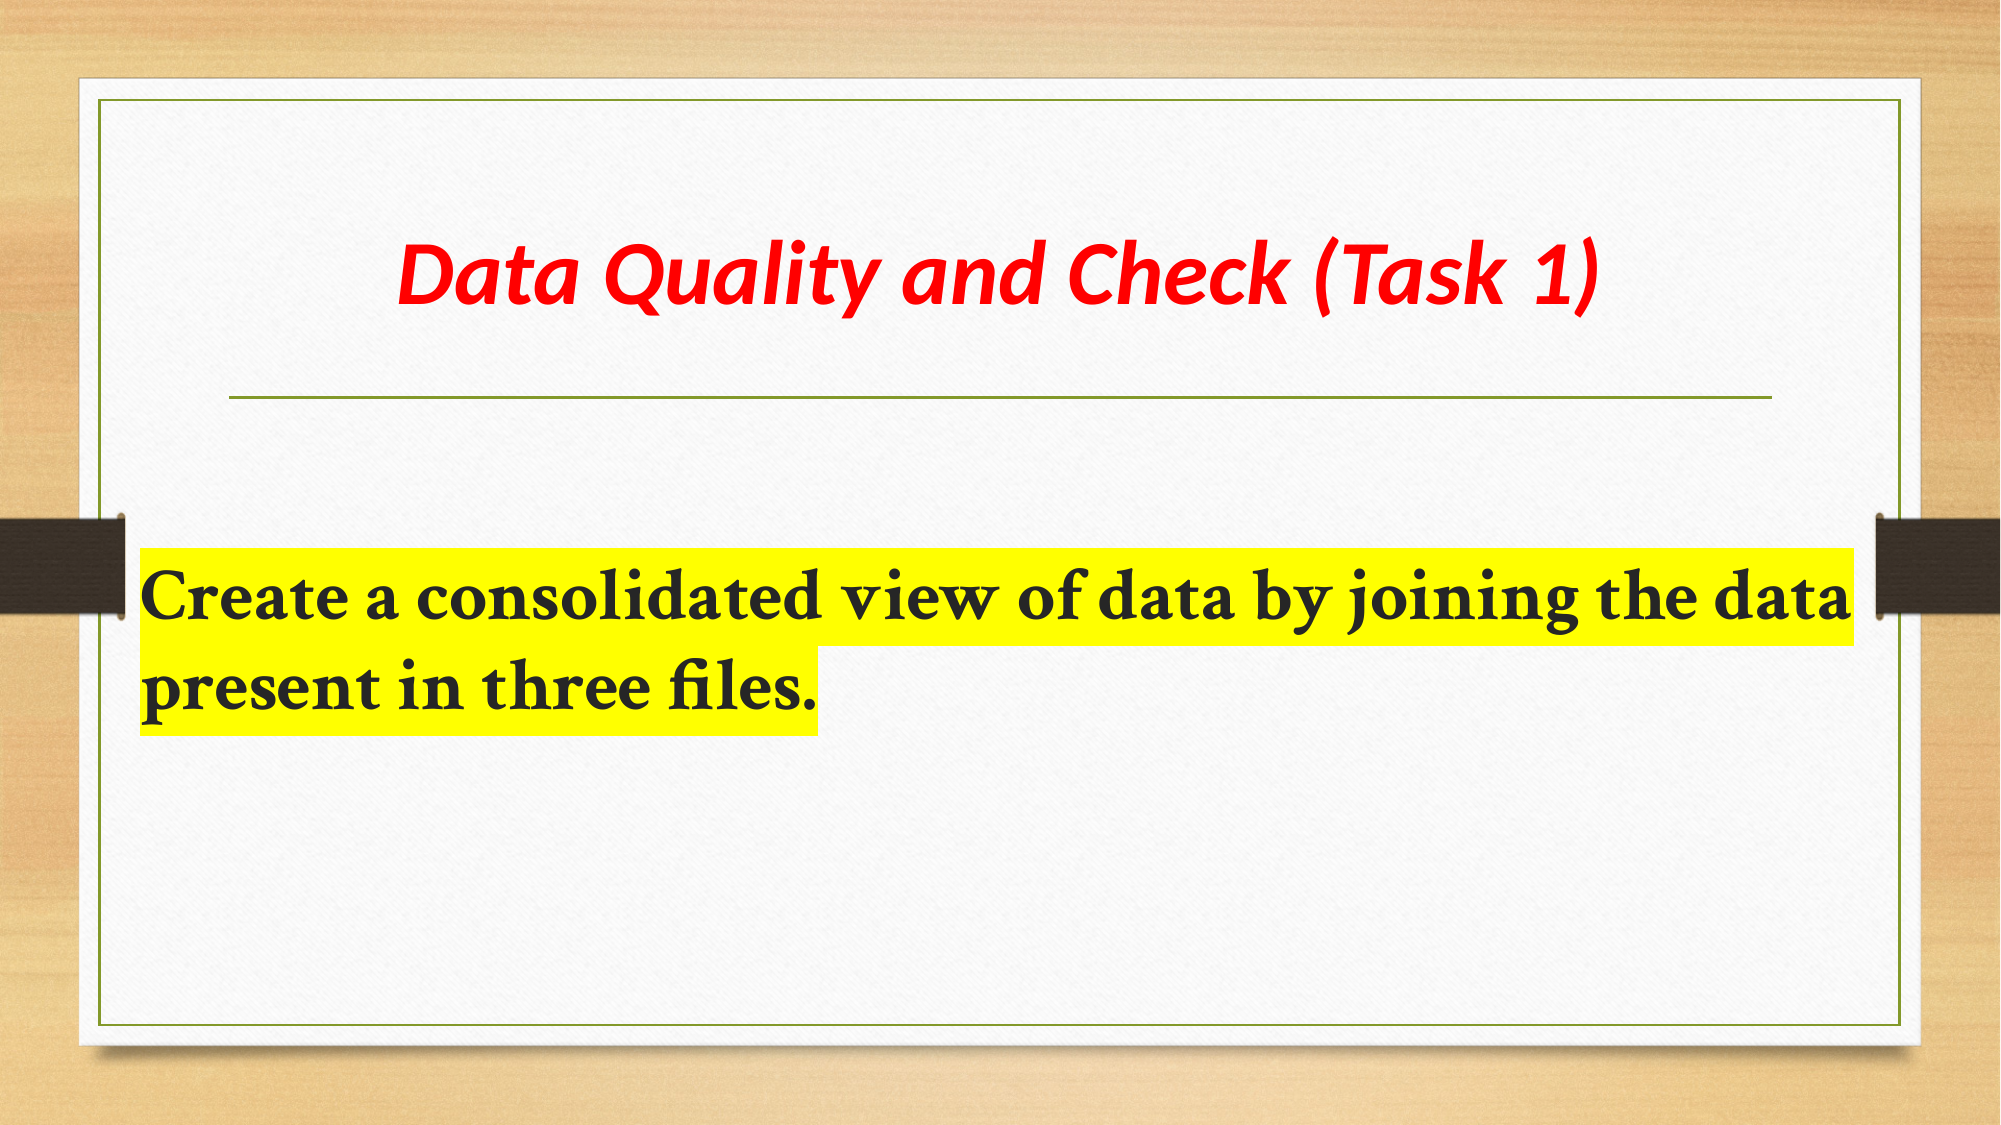

# Data Quality and Check (Task 1)

Create a consolidated view of data by joining the data present in three files.